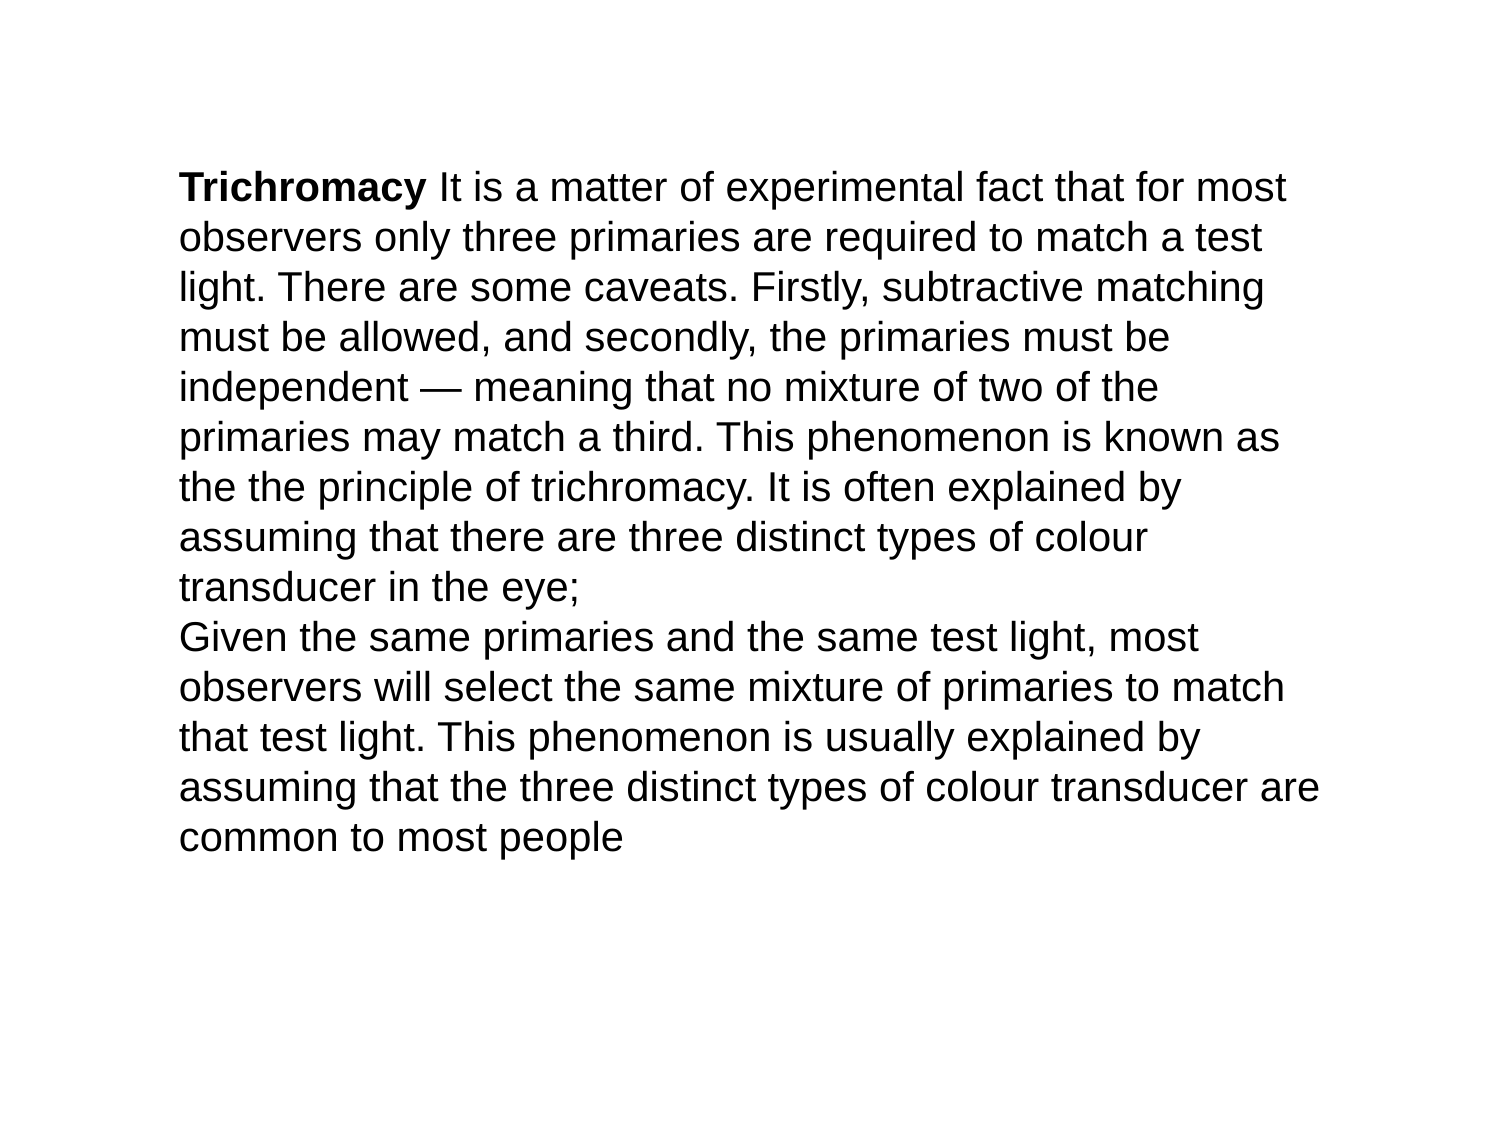

Trichromacy It is a matter of experimental fact that for most observers only three primaries are required to match a test light. There are some caveats. Firstly, subtractive matching must be allowed, and secondly, the primaries must be independent — meaning that no mixture of two of the primaries may match a third. This phenomenon is known as the the principle of trichromacy. It is often explained by assuming that there are three distinct types of colour transducer in the eye;
Given the same primaries and the same test light, most observers will select the same mixture of primaries to match that test light. This phenomenon is usually explained by assuming that the three distinct types of colour transducer are common to most people